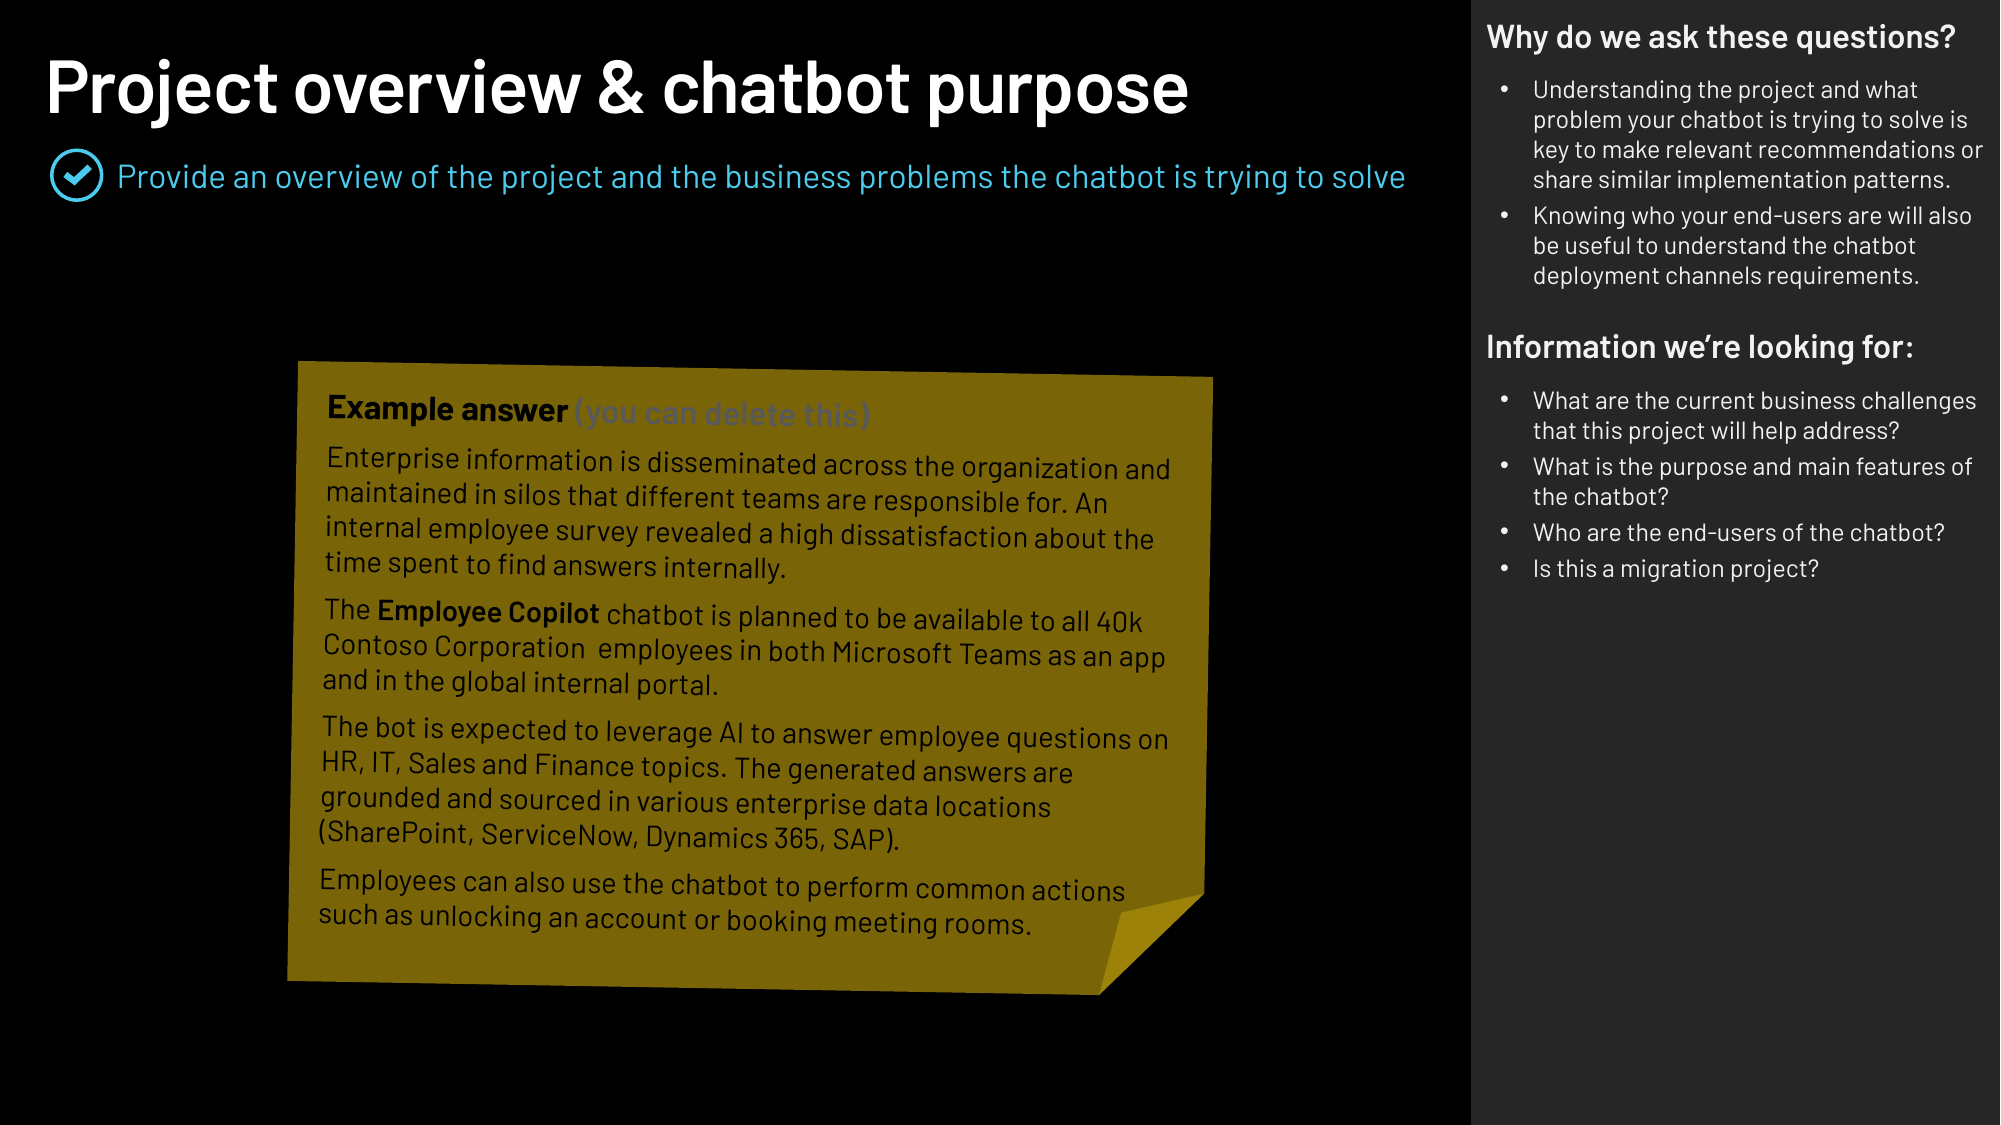

Why do we ask these questions?
Understanding the project and what problem your chatbot is trying to solve is key to make relevant recommendations or share similar implementation patterns.
Knowing who your end-users are will also be useful to understand the chatbot deployment channels requirements.

Information we’re looking for:
What are the current business challenges that this project will help address?
What is the purpose and main features of the chatbot?
Who are the end-users of the chatbot?
Is this a migration project?
Project overview & chatbot purpose
Provide an overview of the project and the business problems the chatbot is trying to solve

Example answer (you can delete this)
Enterprise information is disseminated across the organization and maintained in silos that different teams are responsible for. An internal employee survey revealed a high dissatisfaction about the time spent to find answers internally.
The Employee Copilot chatbot is planned to be available to all 40k Contoso Corporation  employees in both Microsoft Teams as an app and in the global internal portal.
The bot is expected to leverage AI to answer employee questions on HR, IT, Sales and Finance topics. The generated answers are grounded and sourced in various enterprise data locations (SharePoint, ServiceNow, Dynamics 365, SAP).
Employees can also use the chatbot to perform common actions such as unlocking an account or booking meeting rooms.